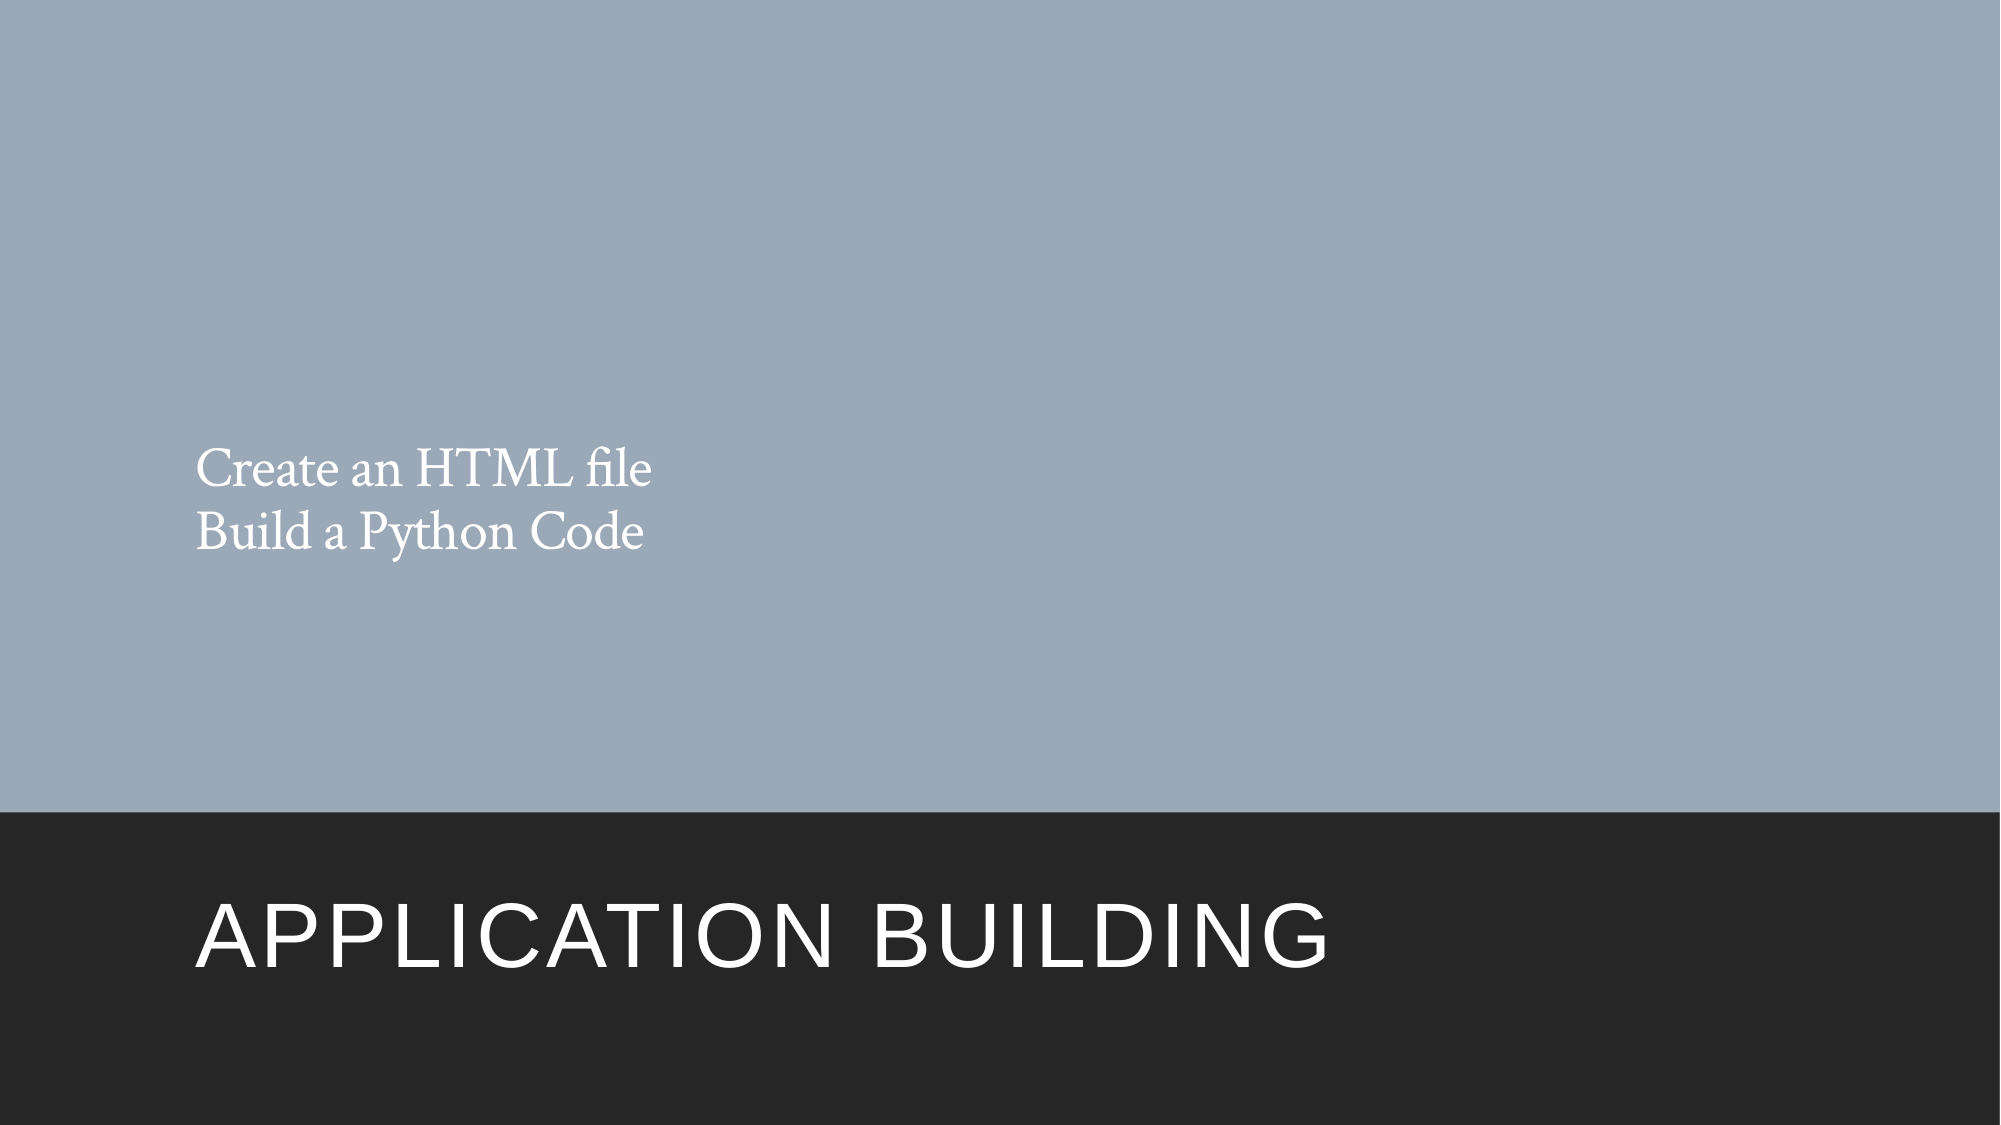

# Create an HTML file Build a Python Code

Application building